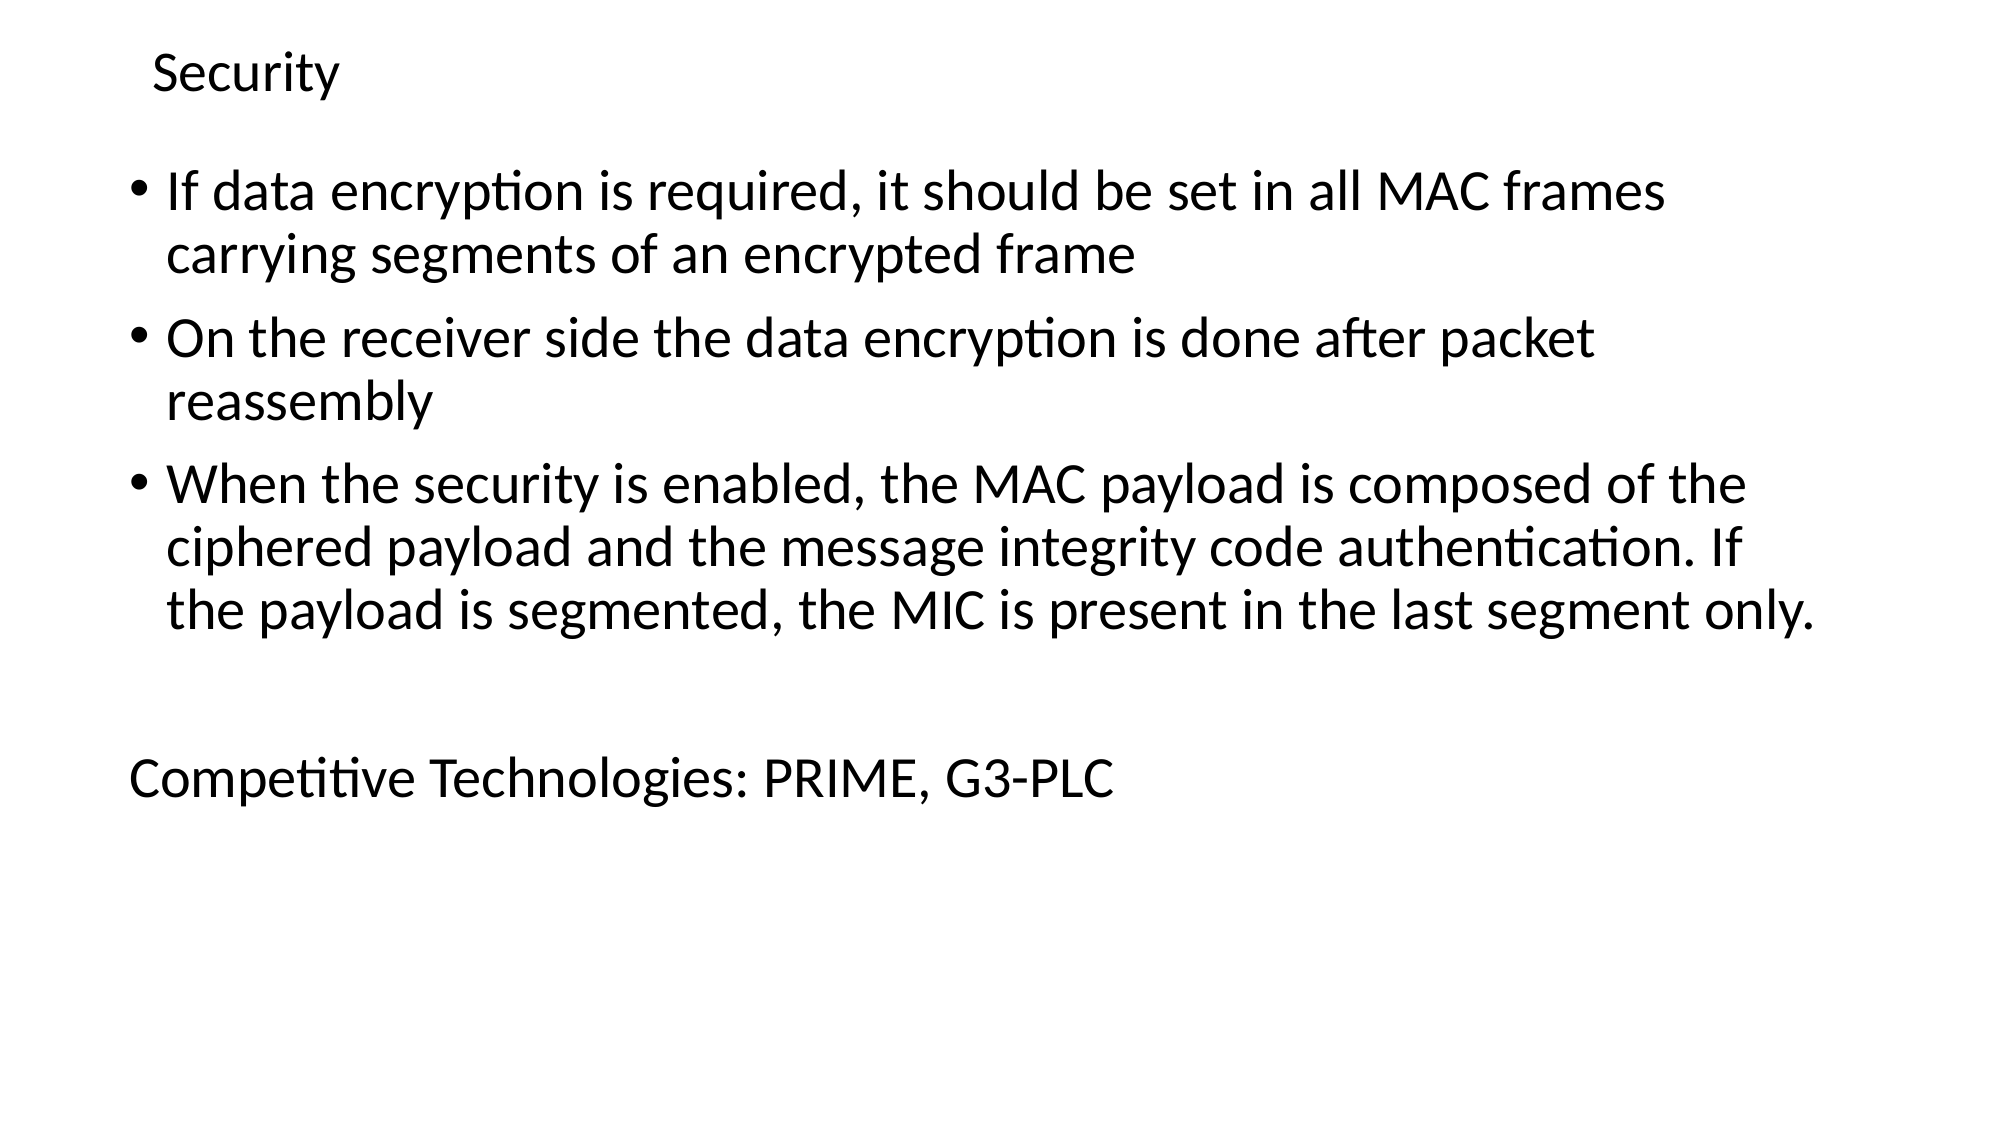

# Security
If data encryption is required, it should be set in all MAC frames carrying segments of an encrypted frame
On the receiver side the data encryption is done after packet reassembly
When the security is enabled, the MAC payload is composed of the ciphered payload and the message integrity code authentication. If the payload is segmented, the MIC is present in the last segment only.

Competitive Technologies: PRIME, G3-PLC